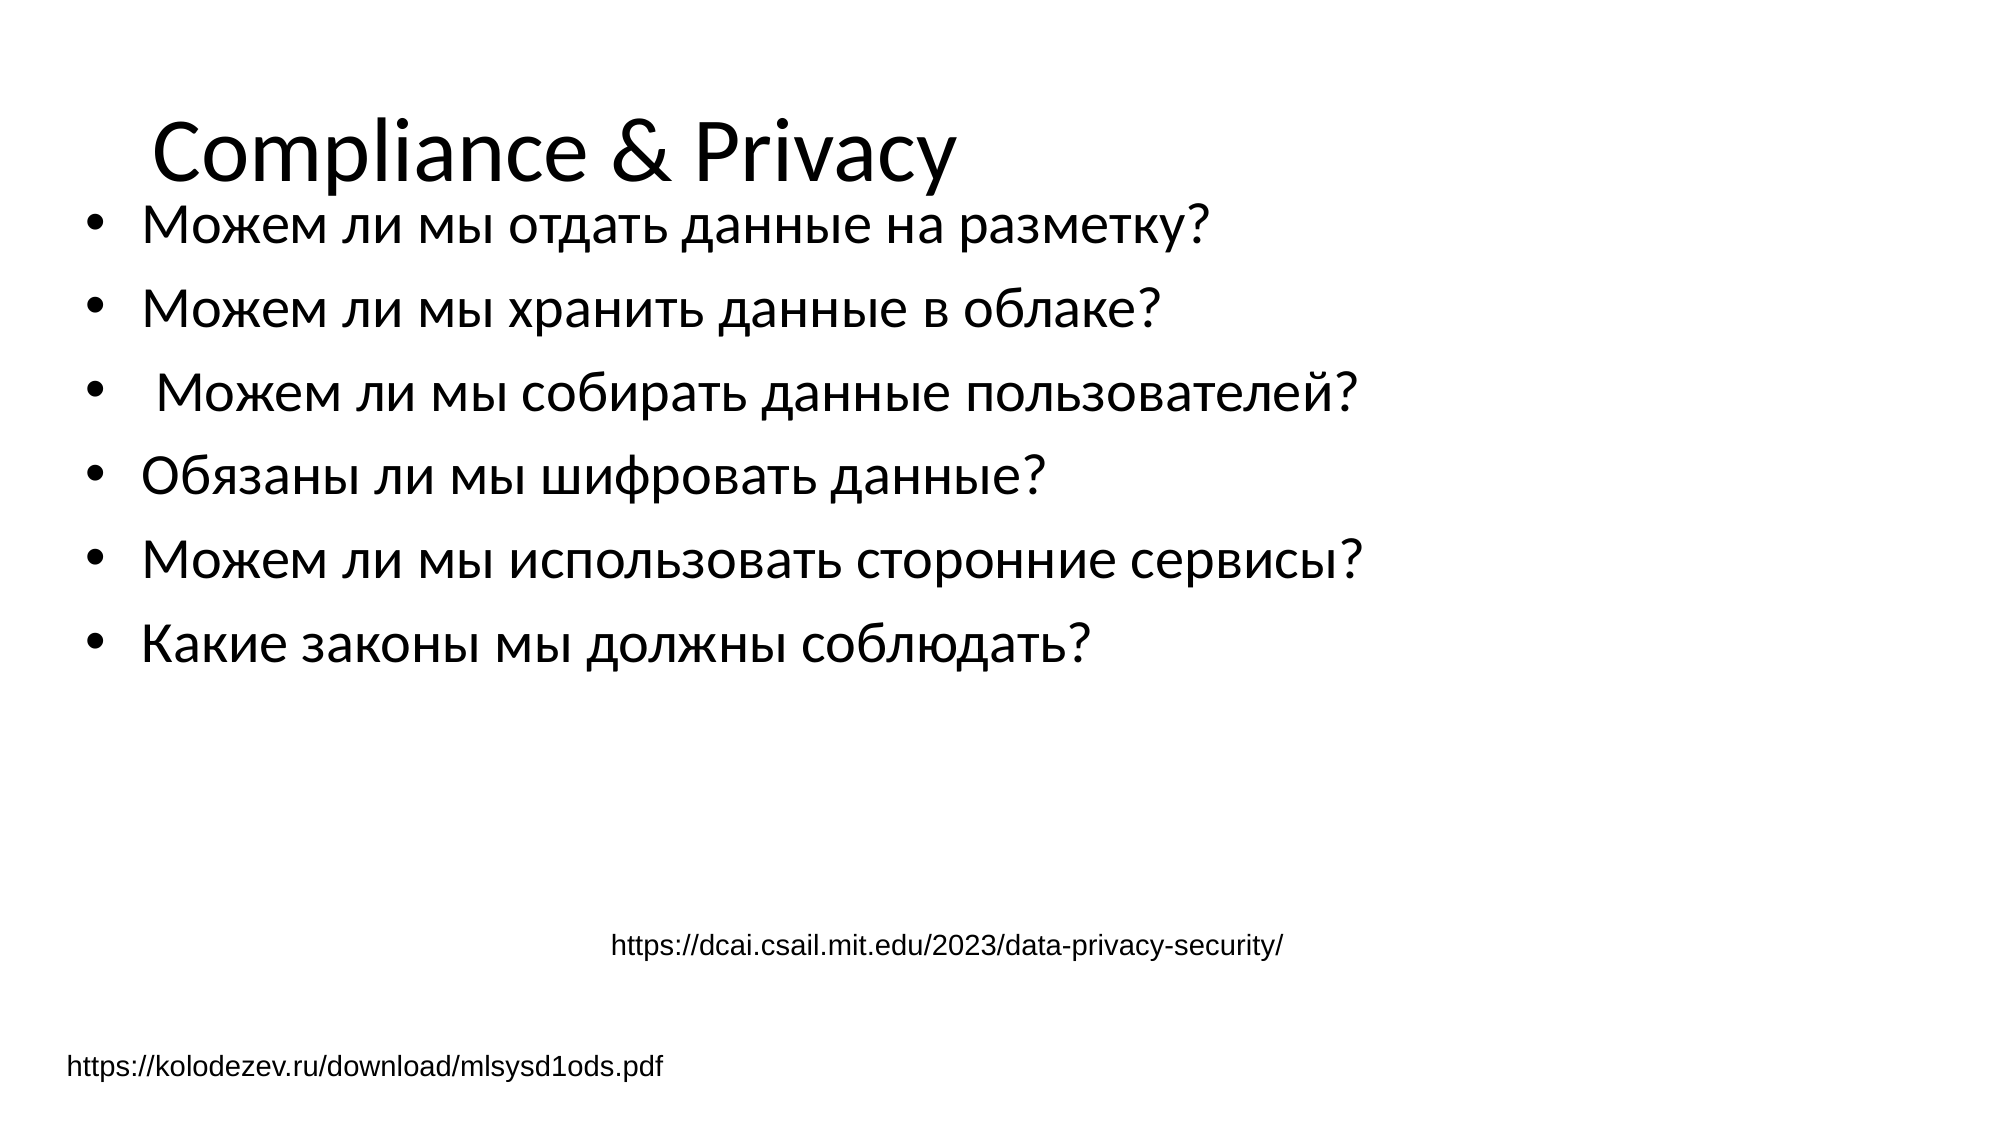

# Compliance & Privacy
Можем ли мы отдать данные на разметку?
Можем ли мы хранить данные в облаке?
 Можем ли мы собирать данные пользователей?
Обязаны ли мы шифровать данные?
Можем ли мы использовать сторонние сервисы?
Какие законы мы должны соблюдать?
https://dcai.csail.mit.edu/2023/data-privacy-security/
https://kolodezev.ru/download/mlsysd1ods.pdf